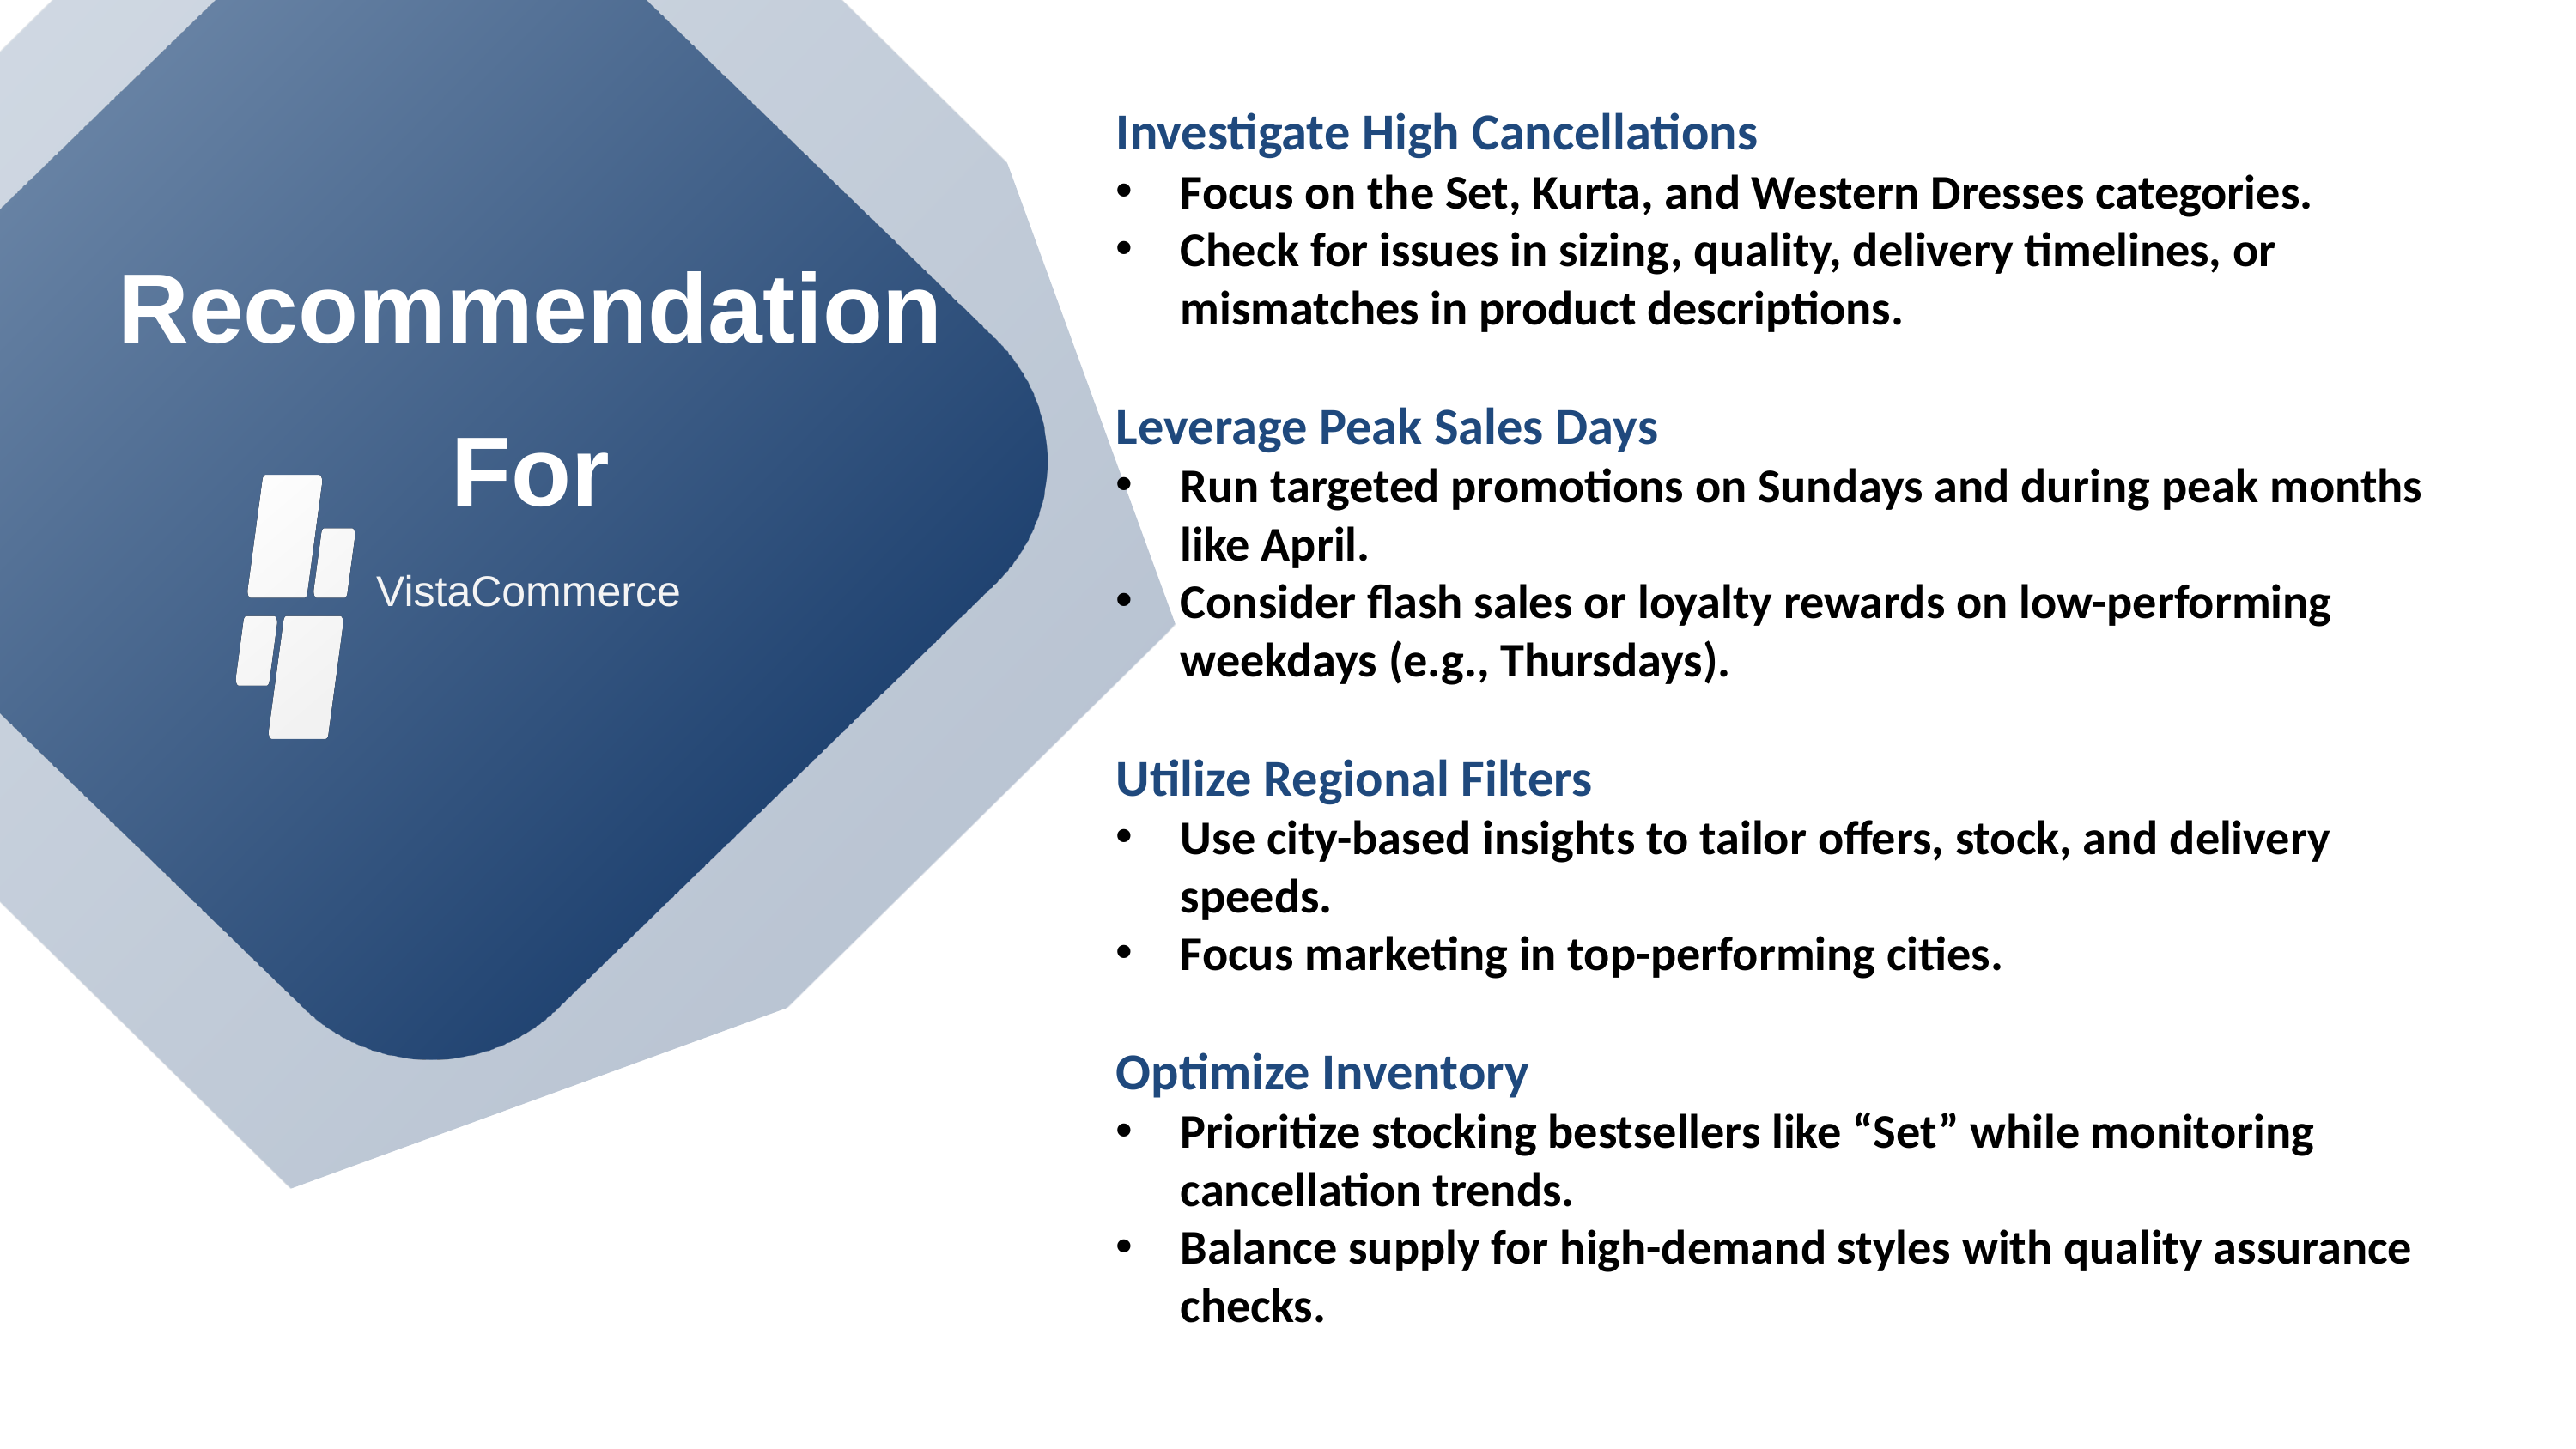

Investigate High Cancellations
Focus on the Set, Kurta, and Western Dresses categories.
Check for issues in sizing, quality, delivery timelines, or mismatches in product descriptions.

Leverage Peak Sales Days
Run targeted promotions on Sundays and during peak months like April.
Consider flash sales or loyalty rewards on low-performing weekdays (e.g., Thursdays).

Utilize Regional Filters
Use city-based insights to tailor offers, stock, and delivery speeds.
Focus marketing in top-performing cities.

Optimize Inventory
Prioritize stocking bestsellers like “Set” while monitoring cancellation trends.
Balance supply for high-demand styles with quality assurance checks.
Recommendation
For

VistaCommerce